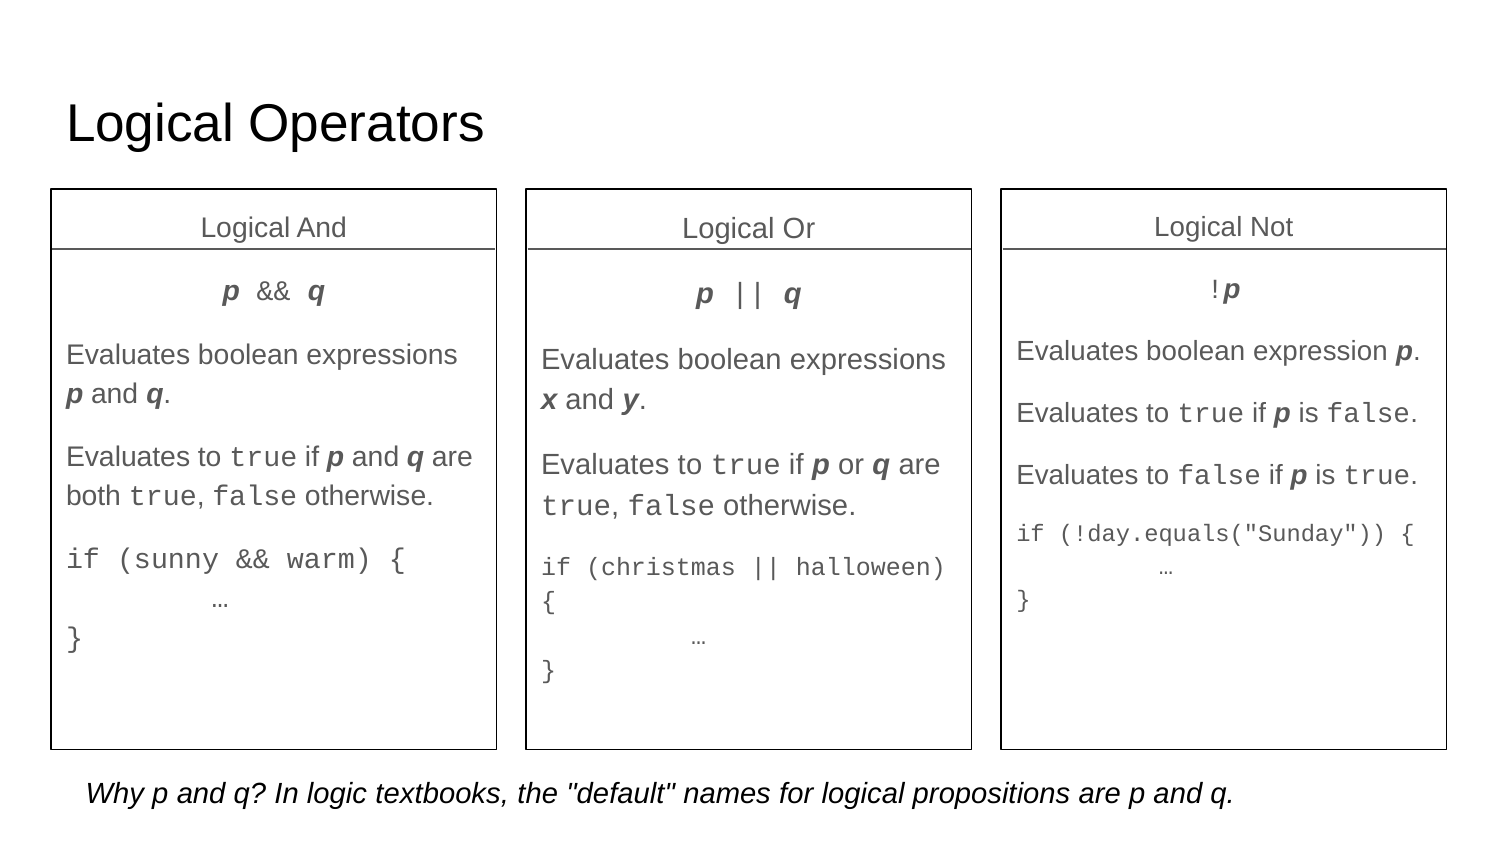

# Logical Operators
Logical And
p && q
Evaluates boolean expressions p and q.
Evaluates to true if p and q are both true, false otherwise.
if (sunny && warm) {
	…
}
Logical Or
p || q
Evaluates boolean expressions x and y.
Evaluates to true if p or q are true, false otherwise.
if (christmas || halloween) {
	…
}
Logical Not
!p
Evaluates boolean expression p.
Evaluates to true if p is false.
Evaluates to false if p is true.
if (!day.equals("Sunday")) {
	…
}
Why p and q? In logic textbooks, the "default" names for logical propositions are p and q.